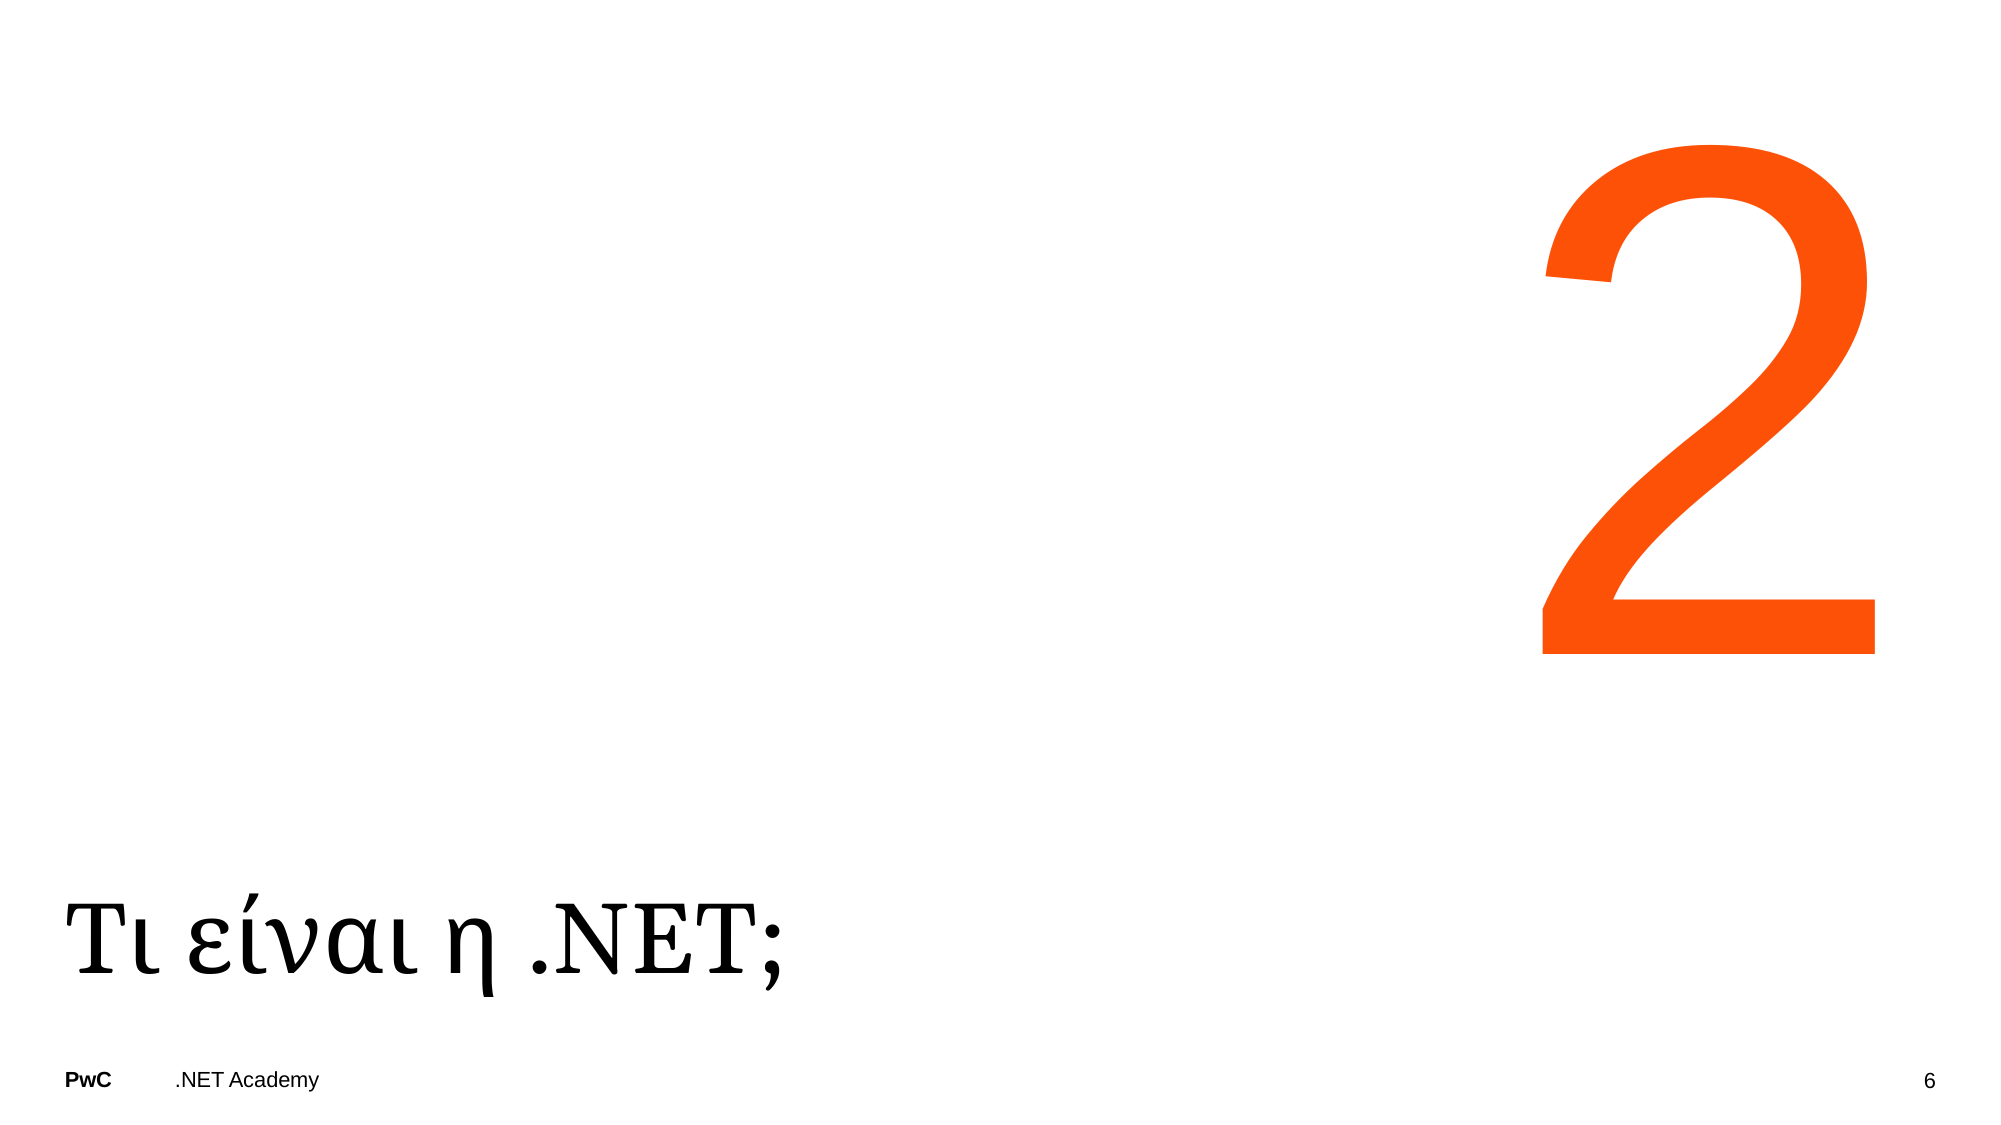

2
# Τι είναι η .NET;
.NET Academy
6